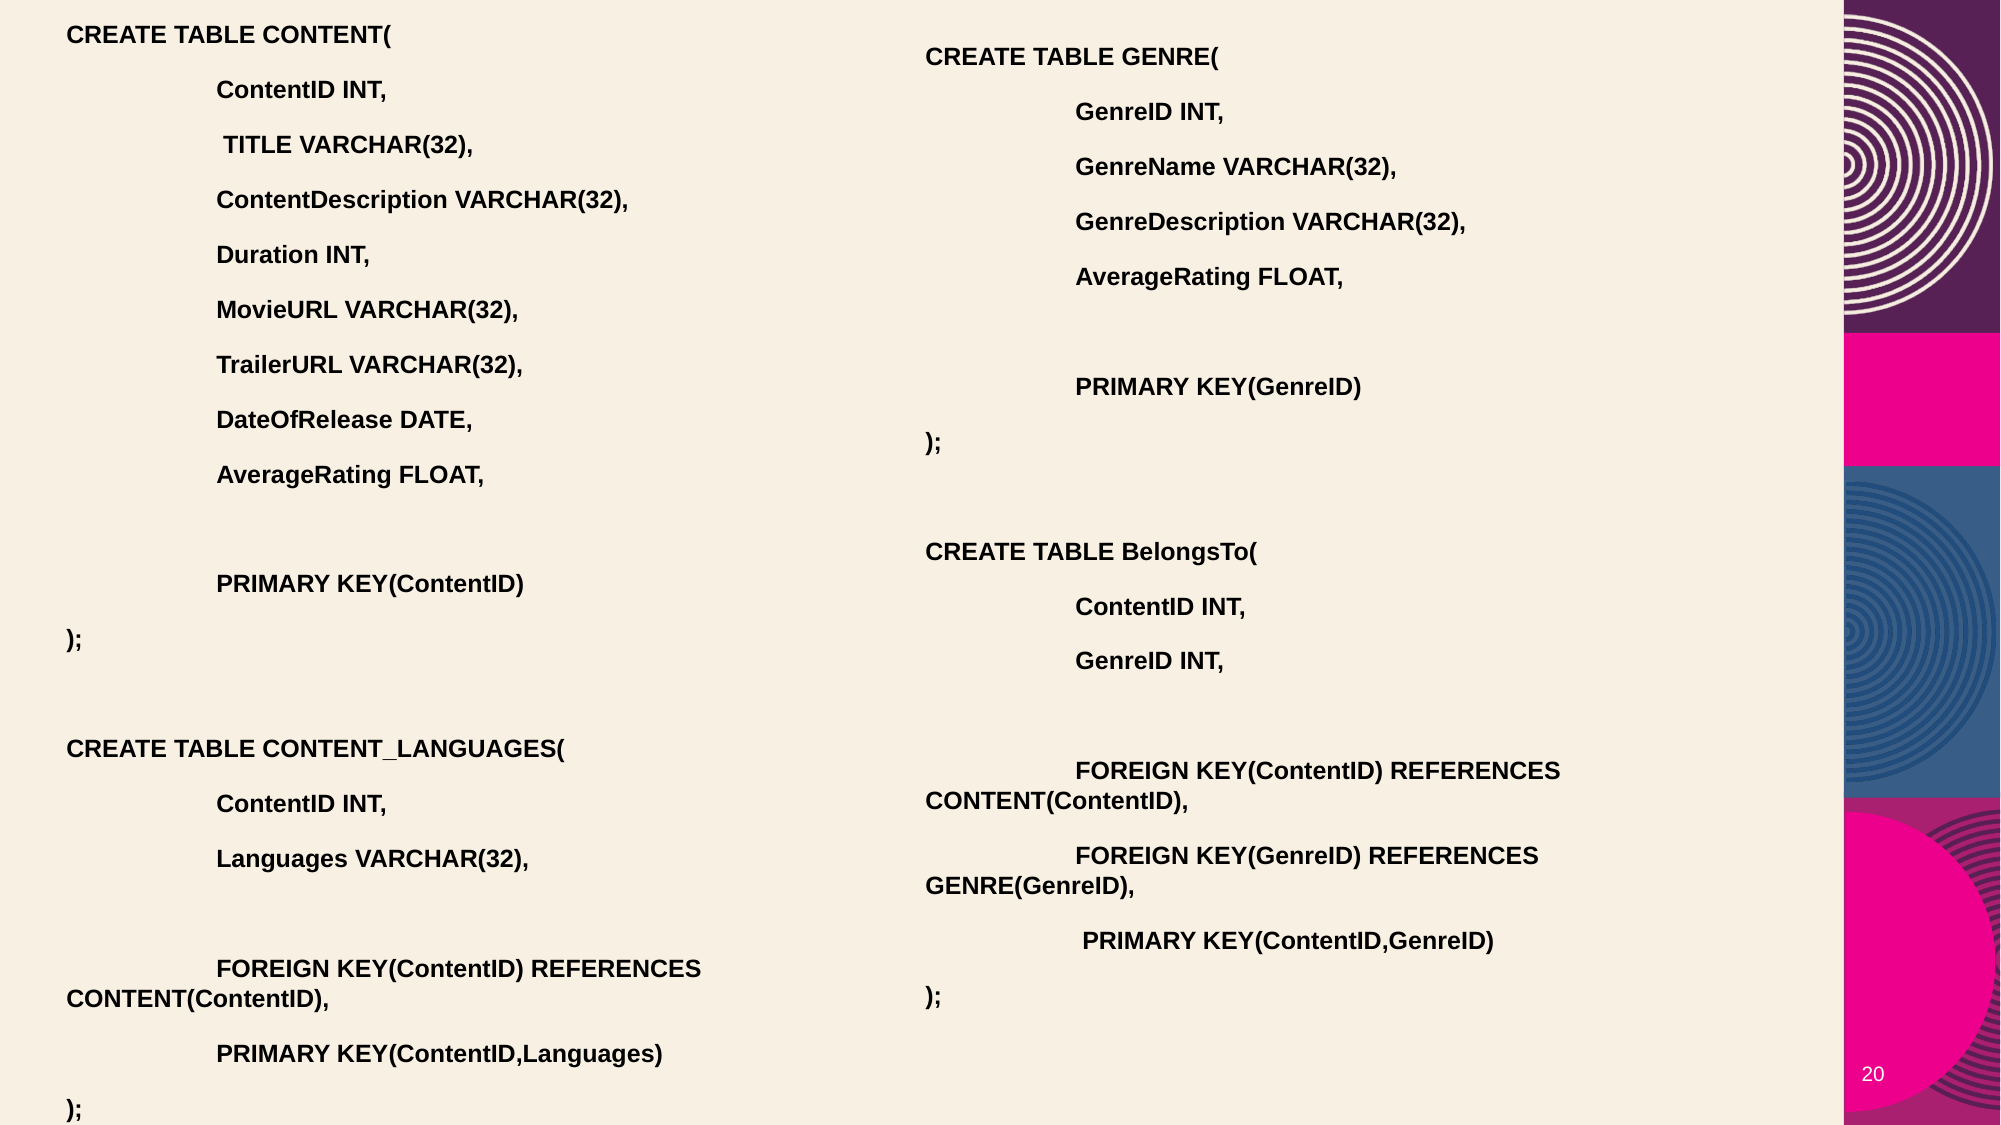

CREATE TABLE CONTENT(
	ContentID INT,
  	 TITLE VARCHAR(32),
    	ContentDescription VARCHAR(32),
    	Duration INT,
    	MovieURL VARCHAR(32),
    	TrailerURL VARCHAR(32),
    	DateOfRelease DATE,
    	AverageRating FLOAT,

    	PRIMARY KEY(ContentID)
);

CREATE TABLE CONTENT_LANGUAGES(
	ContentID INT,
    	Languages VARCHAR(32),

    	FOREIGN KEY(ContentID) REFERENCES 	CONTENT(ContentID),
    	PRIMARY KEY(ContentID,Languages)
);

CREATE TABLE GENRE(
	GenreID INT,
    	GenreName VARCHAR(32),
    	GenreDescription VARCHAR(32),
   	AverageRating FLOAT,

    	PRIMARY KEY(GenreID)
);

CREATE TABLE BelongsTo(
	ContentID INT,
    	GenreID INT,

    	FOREIGN KEY(ContentID) REFERENCES 	CONTENT(ContentID),
	FOREIGN KEY(GenreID) REFERENCES 	GENRE(GenreID),
   	 PRIMARY KEY(ContentID,GenreID)
);
20